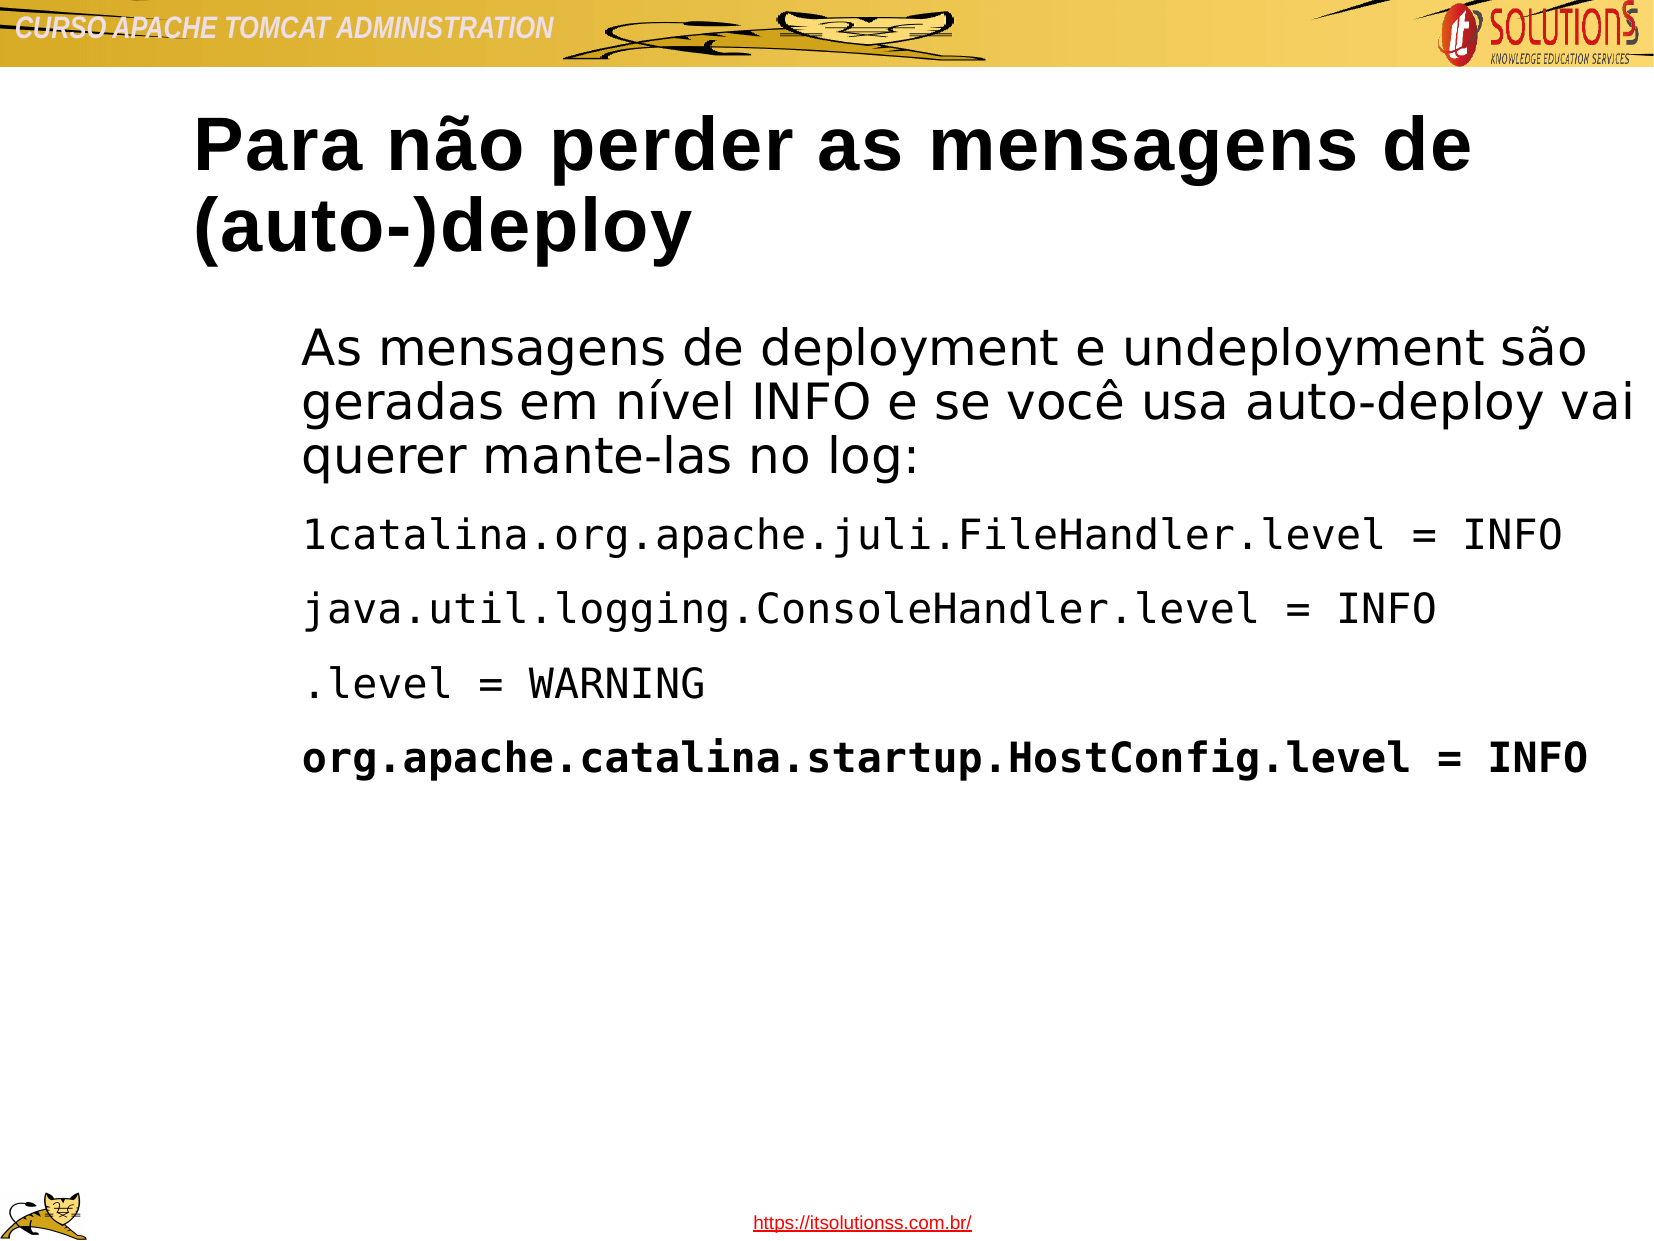

Para não perder as mensagens de (auto-)deploy
As mensagens de deployment e undeployment são geradas em nível INFO e se você usa auto-deploy vai querer mante-las no log:
1catalina.org.apache.juli.FileHandler.level = INFO
java.util.logging.ConsoleHandler.level = INFO
.level = WARNING
org.apache.catalina.startup.HostConfig.level = INFO